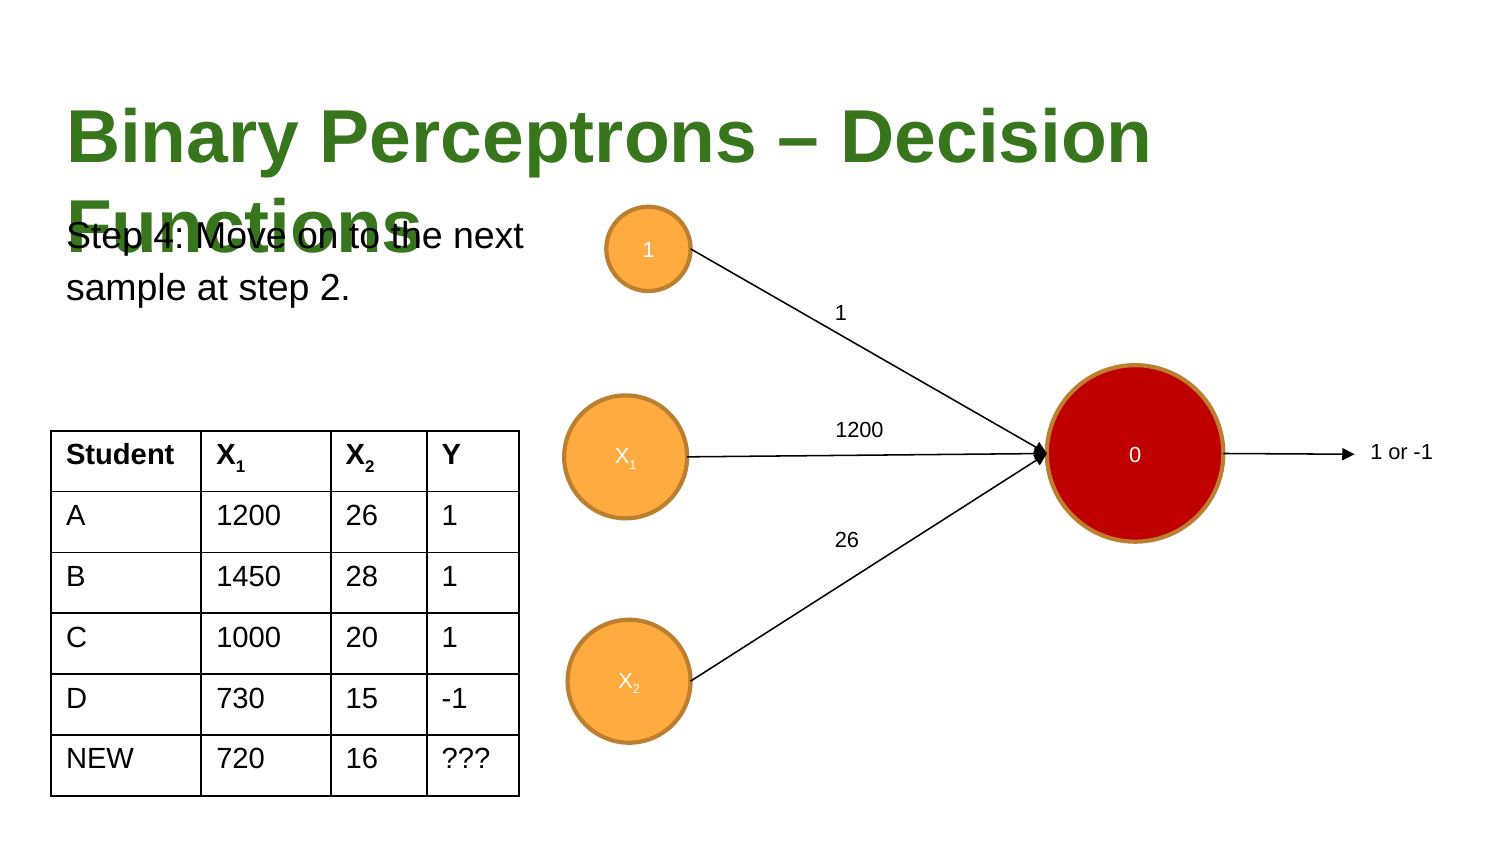

# Binary Perceptrons – Decision Functions
Step 4: Move on to the next
sample at step 2.
1
1
0
X1
1200
| Student | X1 | X2 | Y |
| --- | --- | --- | --- |
| A | 1200 | 26 | 1 |
| B | 1450 | 28 | 1 |
| C | 1000 | 20 | 1 |
| D | 730 | 15 | -1 |
| NEW | 720 | 16 | ??? |
1 or -1
26
X2